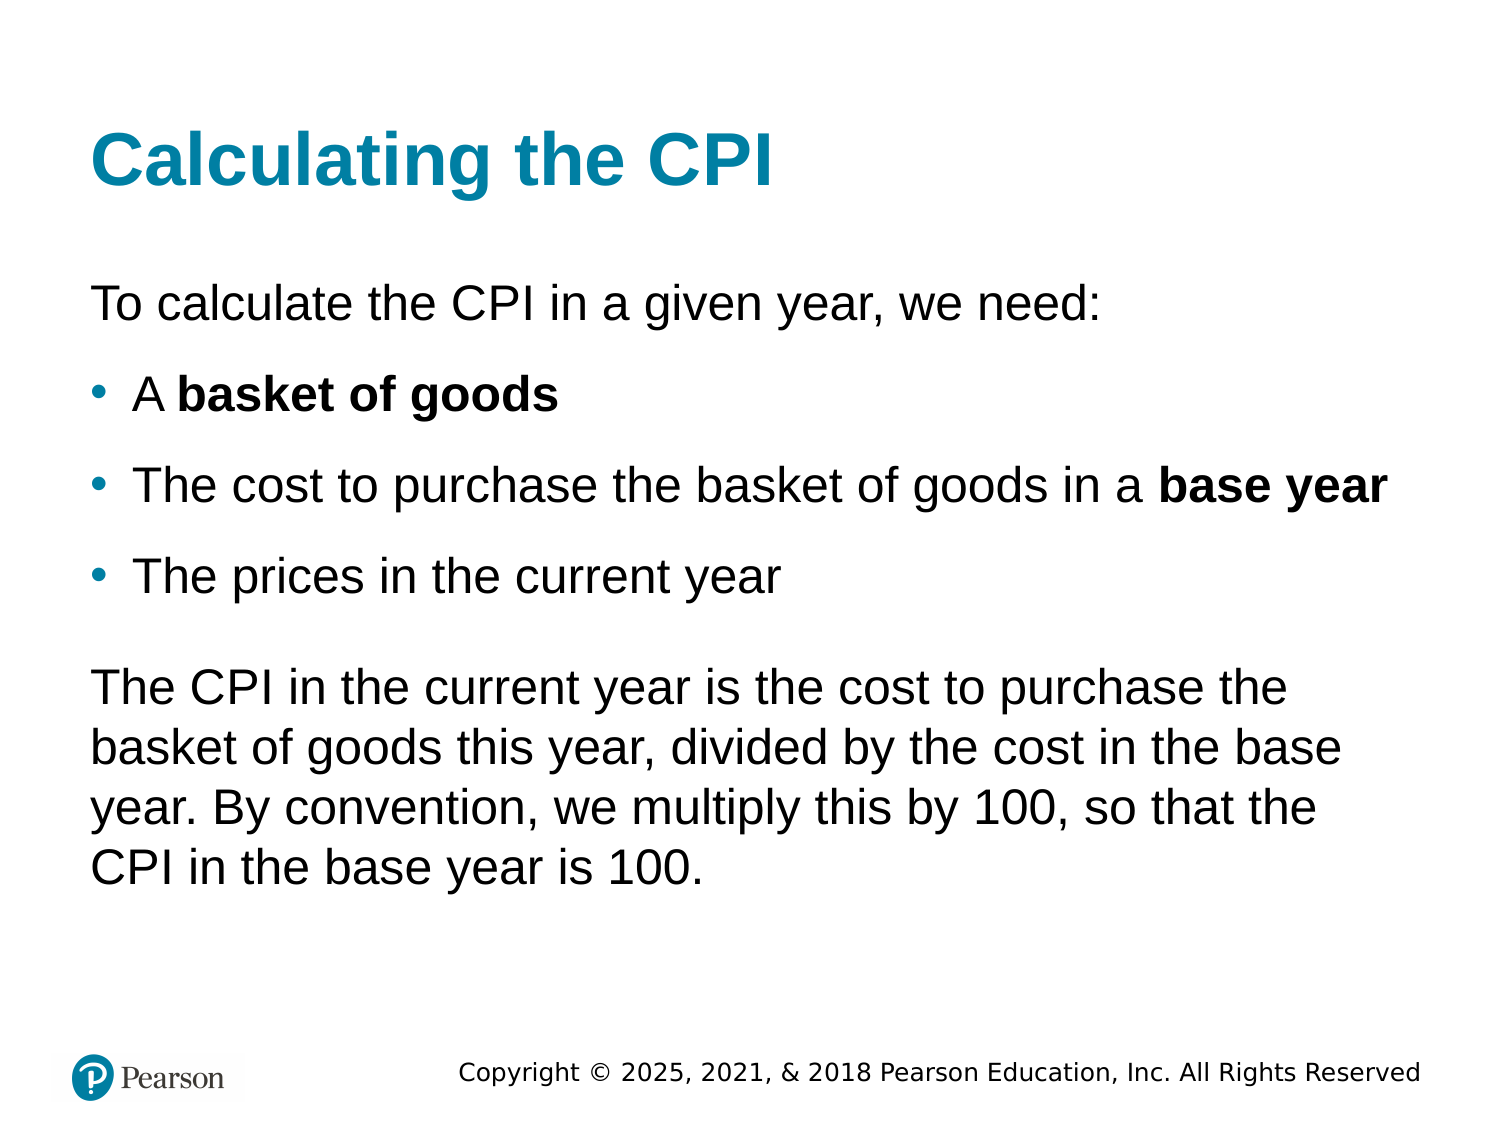

# Calculating the C P I
To calculate the C P I in a given year, we need:
A basket of goods
The cost to purchase the basket of goods in a base year
The prices in the current year
The C P I in the current year is the cost to purchase the basket of goods this year, divided by the cost in the base year. By convention, we multiply this by 100, so that the C P I in the base year is 100.